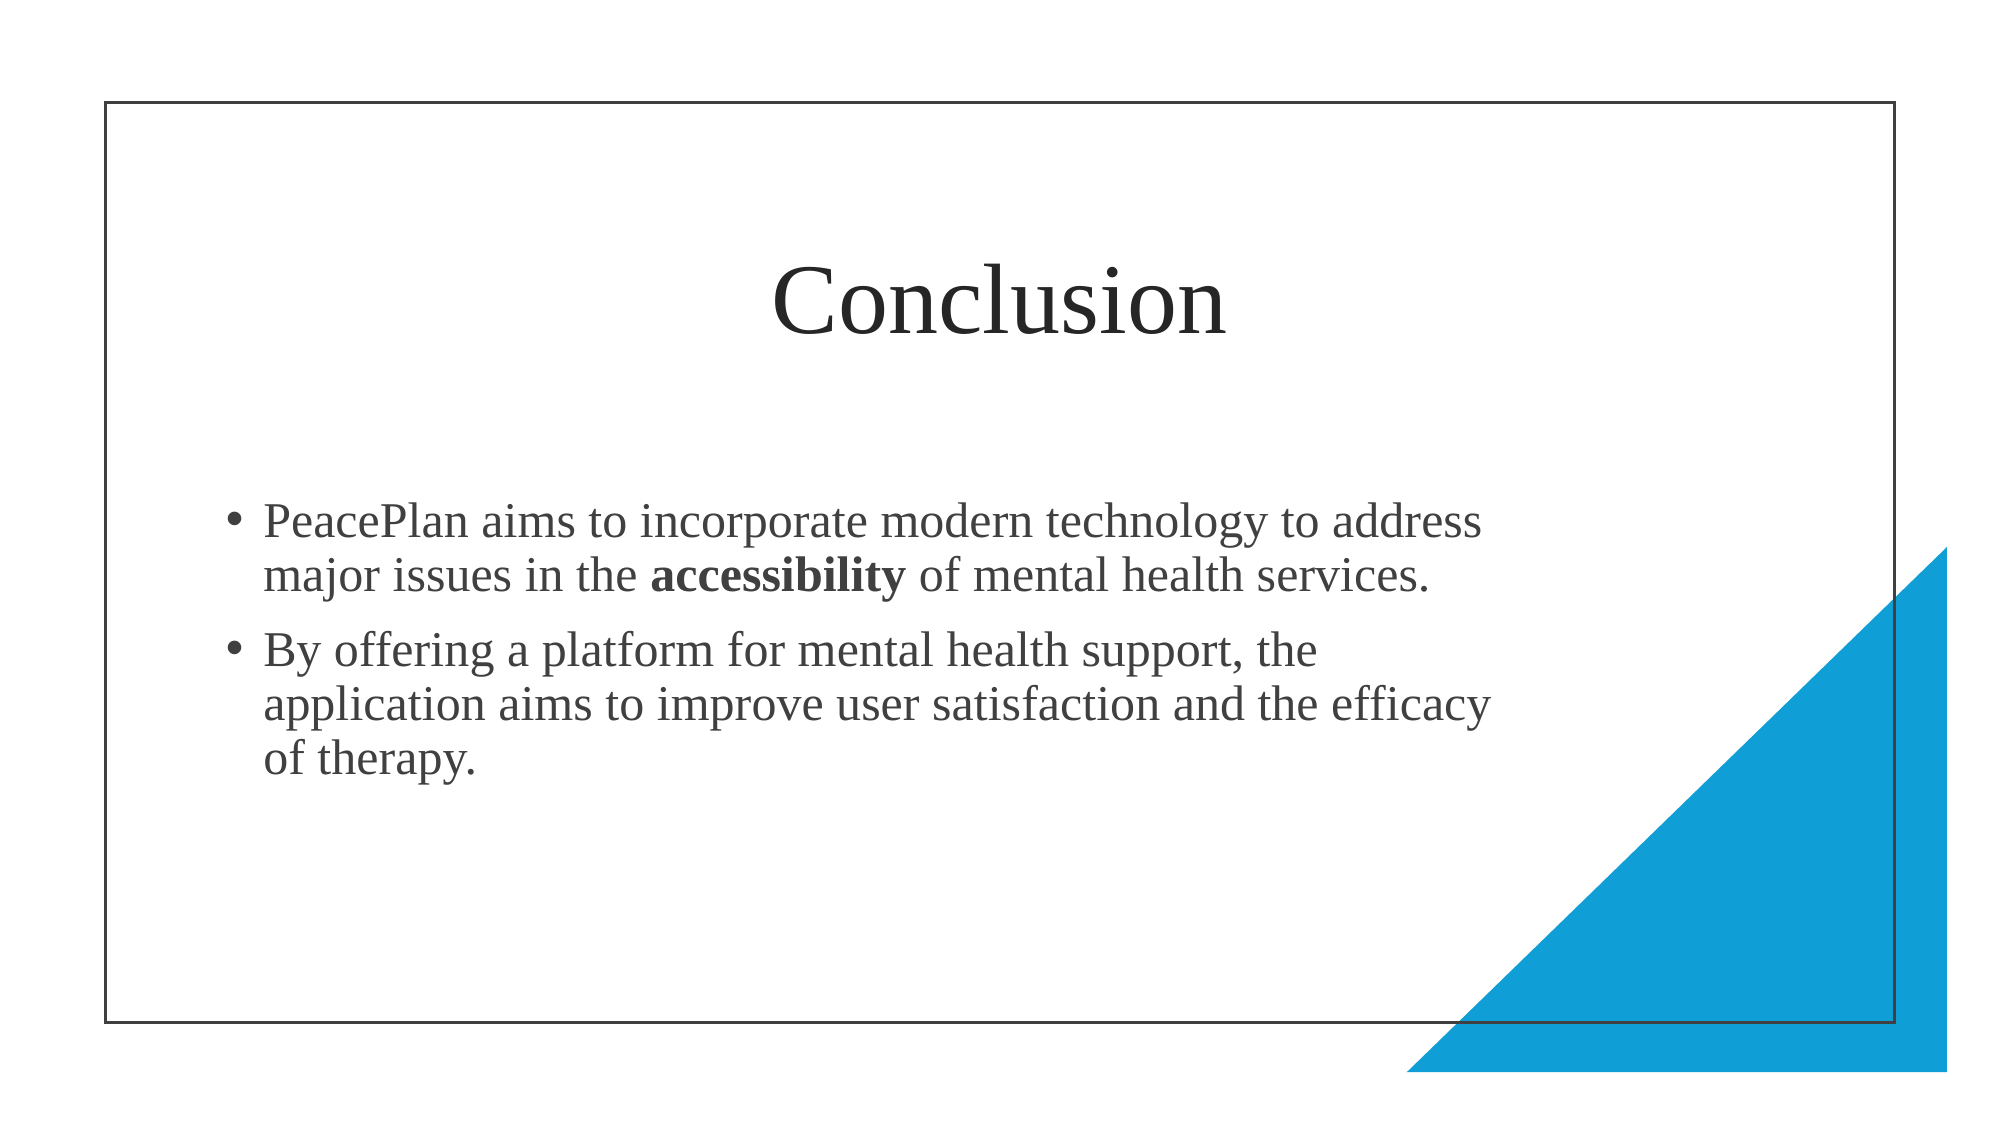

# Conclusion
PeacePlan aims to incorporate modern technology to address major issues in the accessibility of mental health services.
By offering a platform for mental health support, the application aims to improve user satisfaction and the efficacy of therapy.